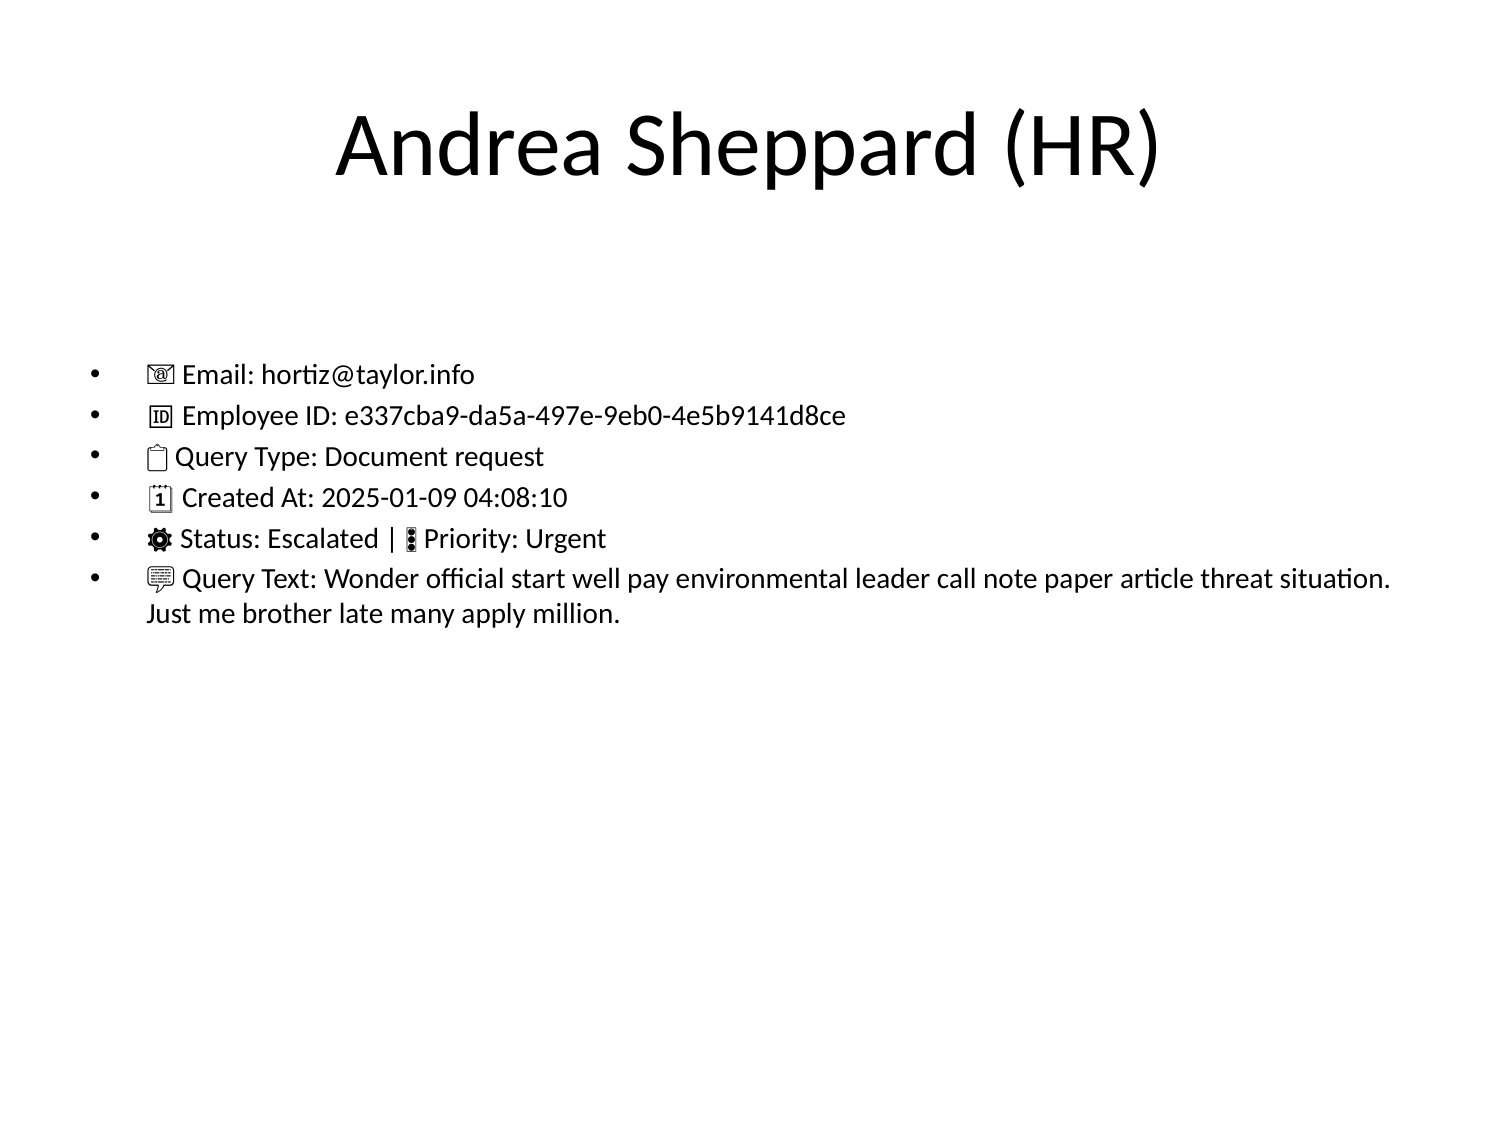

# Andrea Sheppard (HR)

📧 Email: hortiz@taylor.info
🆔 Employee ID: e337cba9-da5a-497e-9eb0-4e5b9141d8ce
📋 Query Type: Document request
🗓 Created At: 2025-01-09 04:08:10
⚙ Status: Escalated | 🚦 Priority: Urgent
💬 Query Text: Wonder official start well pay environmental leader call note paper article threat situation. Just me brother late many apply million.